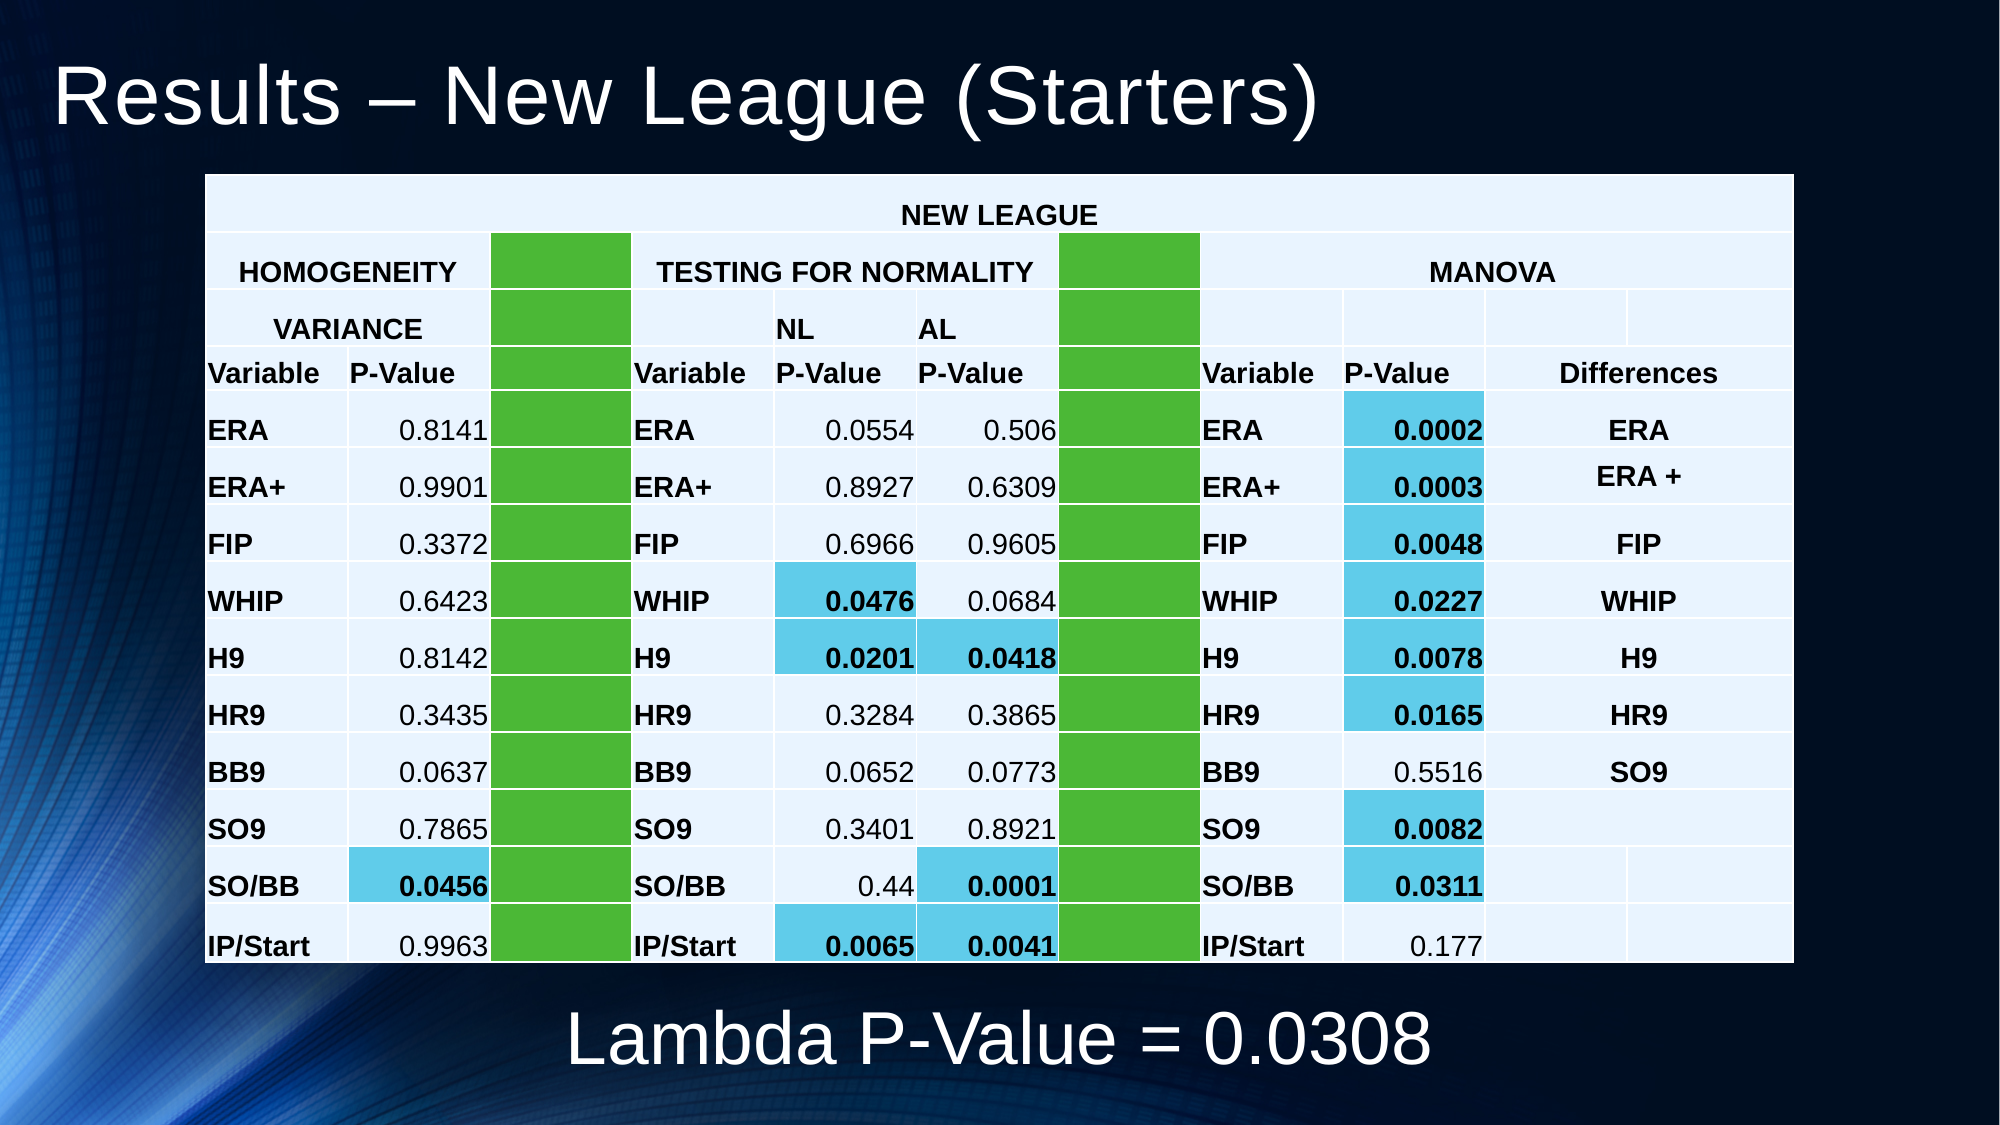

# Results – New League (Starters)
| NEW LEAGUE |  |  |  |  |  |  |  |  |  |  |
| --- | --- | --- | --- | --- | --- | --- | --- | --- | --- | --- |
| HOMOGENEITY |  |  | TESTING FOR NORMALITY |  |  |  | MANOVA |  |  |  |
| VARIANCE |  |  |  | NL | AL |  |  |  |  |  |
| Variable | P-Value |  | Variable | P-Value | P-Value |  | Variable | P-Value | Differences |  |
| ERA | 0.8141 |  | ERA | 0.0554 | 0.506 |  | ERA | 0.0002 | ERA |  |
| ERA+ | 0.9901 |  | ERA+ | 0.8927 | 0.6309 |  | ERA+ | 0.0003 | ERA + |  |
| FIP | 0.3372 |  | FIP | 0.6966 | 0.9605 |  | FIP | 0.0048 | FIP |  |
| WHIP | 0.6423 |  | WHIP | 0.0476 | 0.0684 |  | WHIP | 0.0227 | WHIP |  |
| H9 | 0.8142 |  | H9 | 0.0201 | 0.0418 |  | H9 | 0.0078 | H9 |  |
| HR9 | 0.3435 |  | HR9 | 0.3284 | 0.3865 |  | HR9 | 0.0165 | HR9 |  |
| BB9 | 0.0637 |  | BB9 | 0.0652 | 0.0773 |  | BB9 | 0.5516 | SO9 |  |
| SO9 | 0.7865 |  | SO9 | 0.3401 | 0.8921 |  | SO9 | 0.0082 |  |  |
| SO/BB | 0.0456 |  | SO/BB | 0.44 | 0.0001 |  | SO/BB | 0.0311 |  |  |
| IP/Start | 0.9963 |  | IP/Start | 0.0065 | 0.0041 |  | IP/Start | 0.177 |  |  |
Lambda P-Value = 0.0308